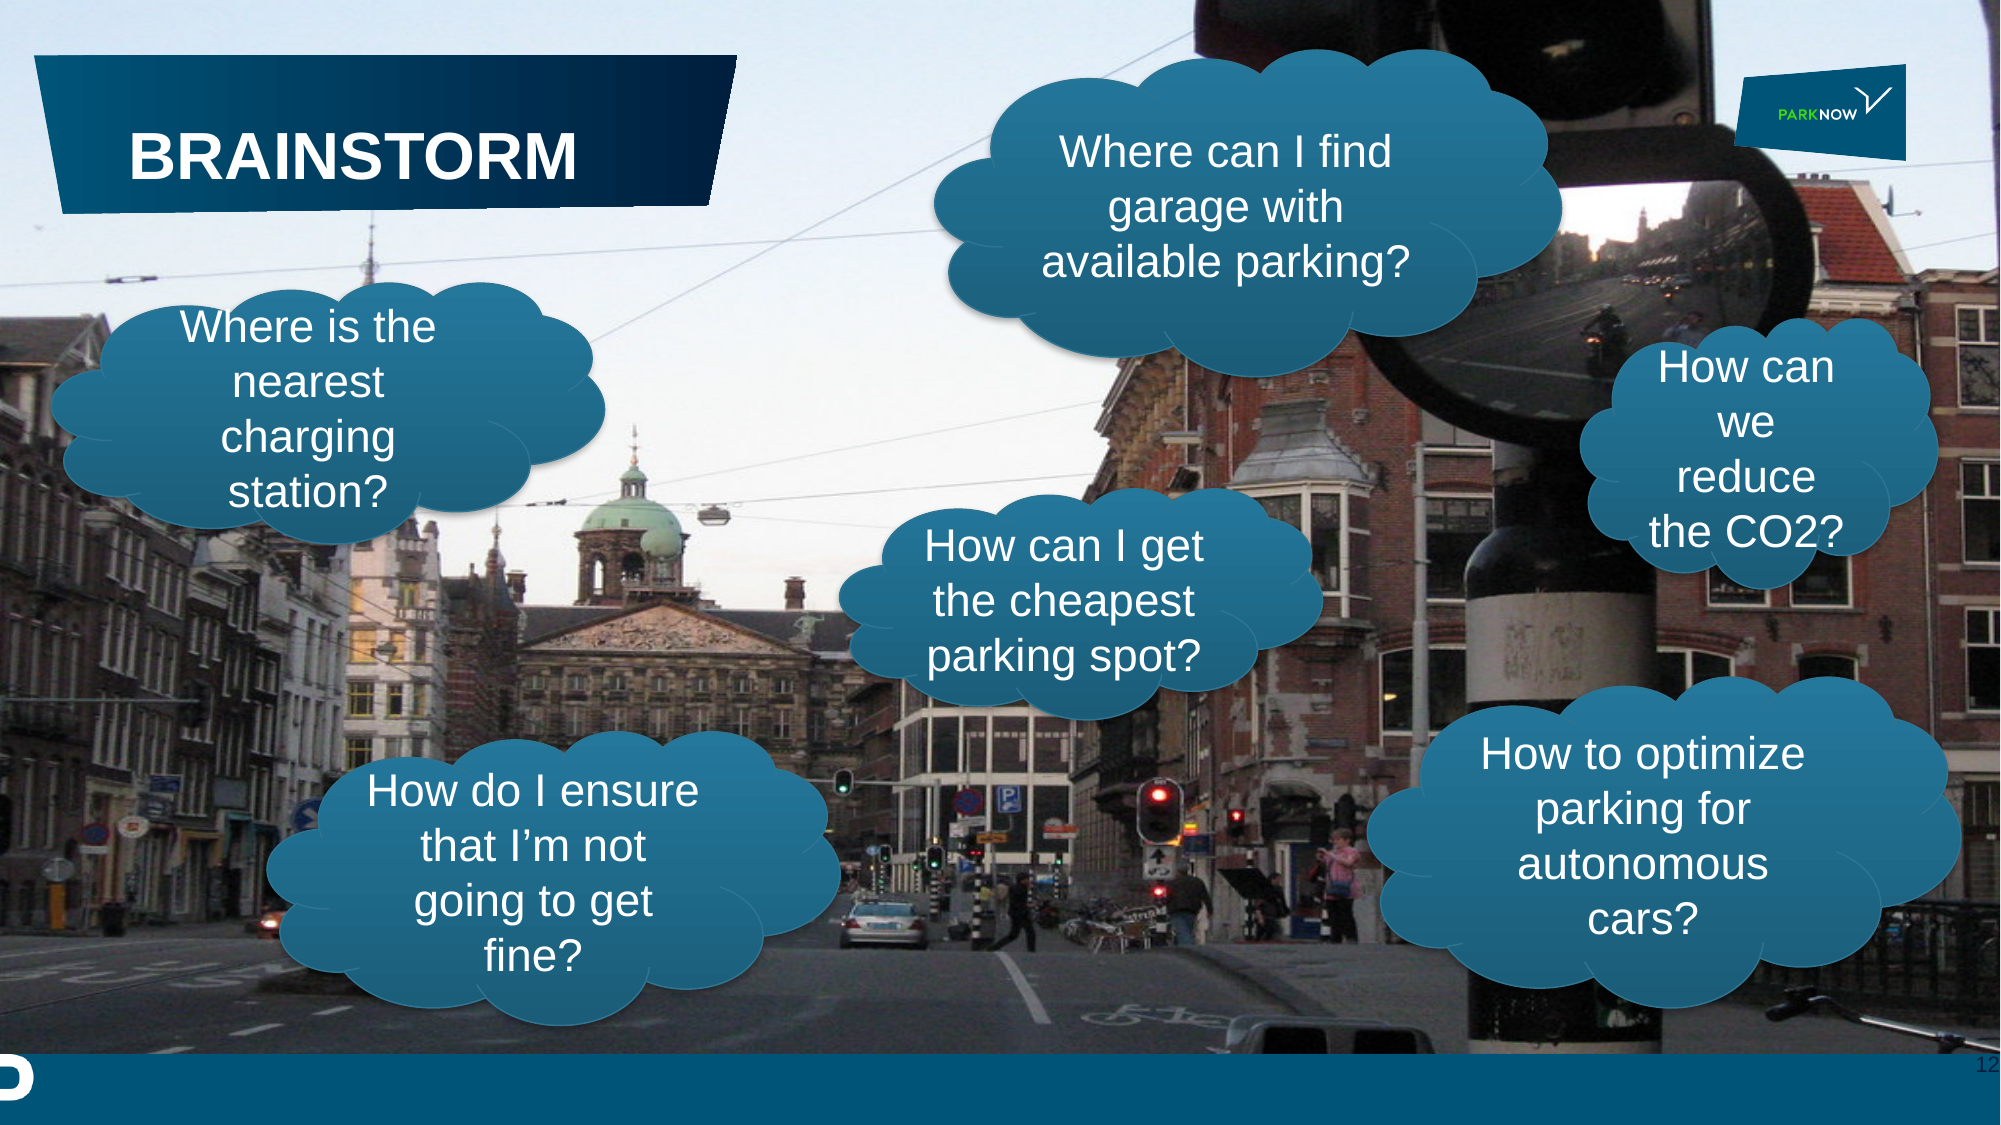

Where can I find garage with available parking?
Brainstorm
Where is the nearest charging station?
How can we reduce the CO2?
How can I get the cheapest parking spot?
How to optimize parking for autonomous cars?
How do I ensure that I’m not going to get fine?
12